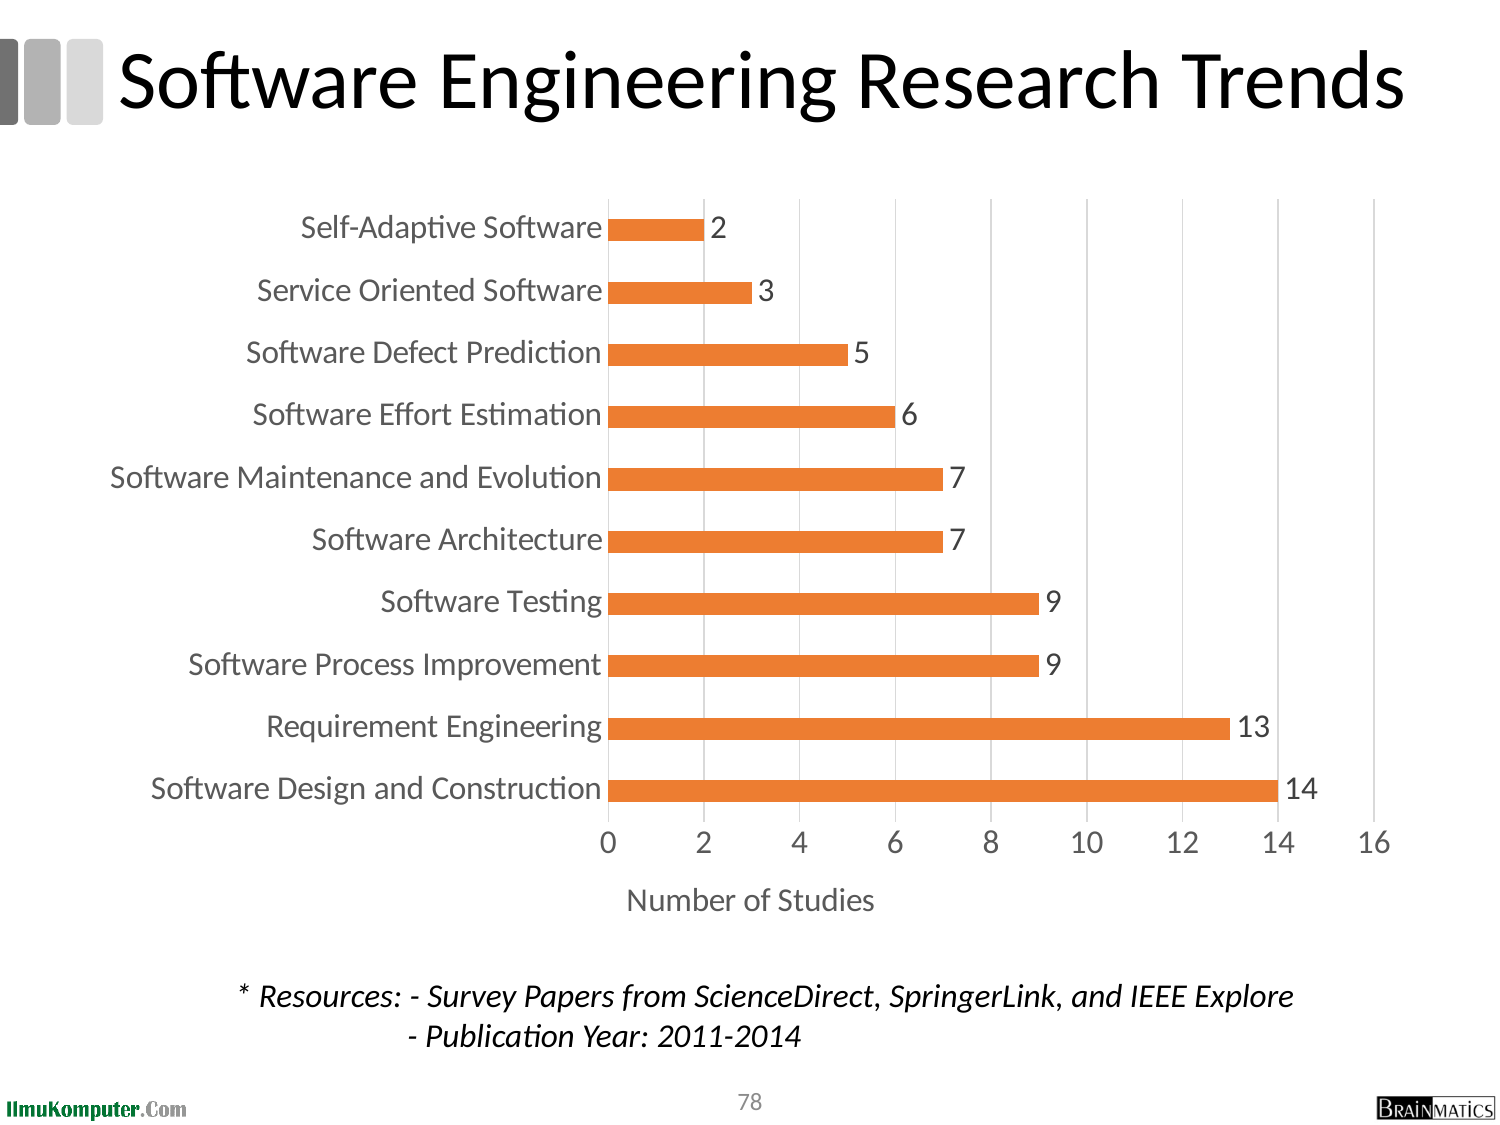

# Software Engineering Research Trends

### Chart

| Category | Number of Studies |
|---|---|
| Software Design and Construction | 14.0 |
| Requirement Engineering | 13.0 |
| Software Process Improvement | 9.0 |
| Software Testing | 9.0 |
| Software Architecture | 7.0 |
| Software Maintenance and Evolution | 7.0 |
| Software Effort Estimation | 6.0 |
| Software Defect Prediction | 5.0 |
| Service Oriented Software | 3.0 |
| Self-Adaptive Software | 2.0 |
* Resources: - Survey Papers from ScienceDirect, SpringerLink, and IEEE Explore
	   - Publication Year: 2011-2014
78